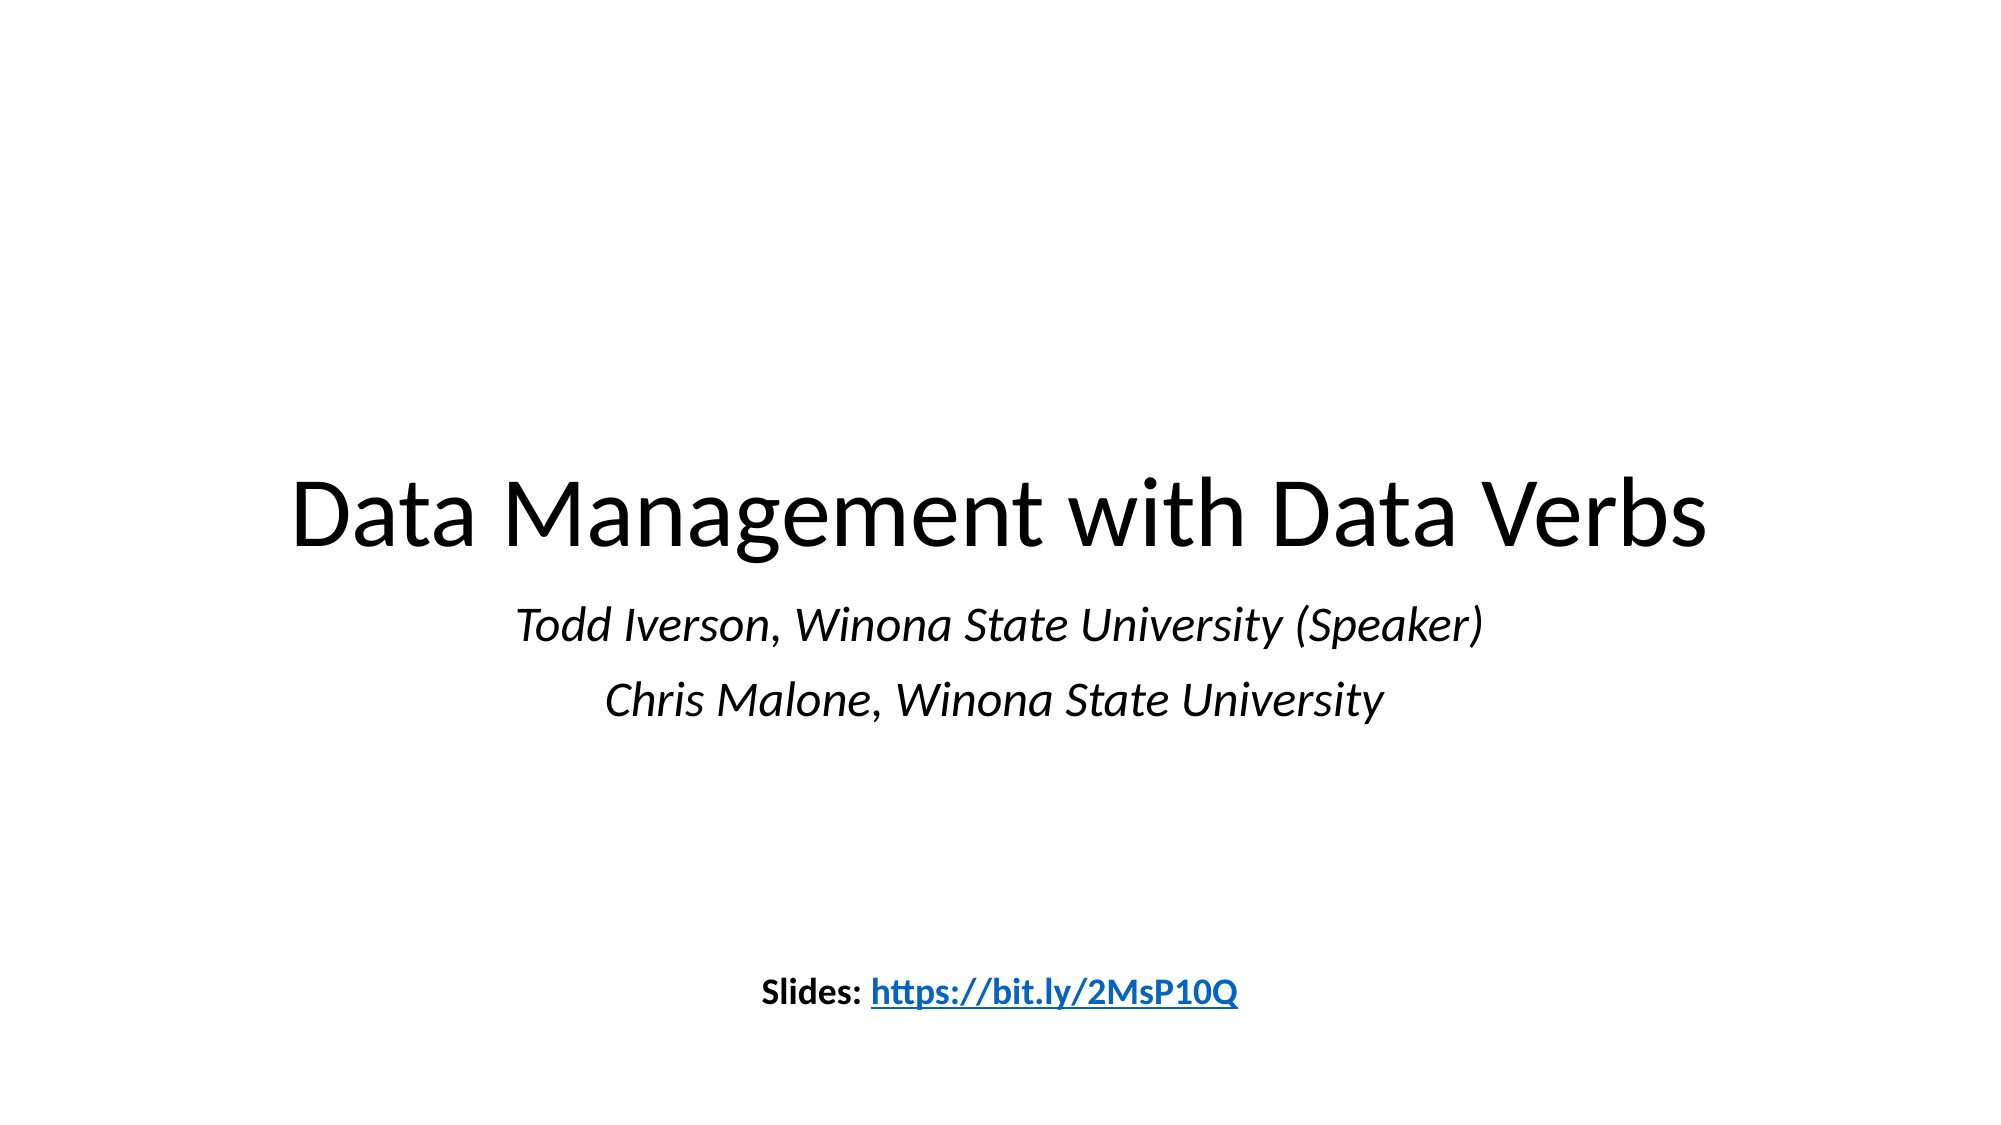

# Data Management with Data Verbs
Todd Iverson, Winona State University (Speaker)
Chris Malone, Winona State University
Slides: https://bit.ly/2MsP10Q